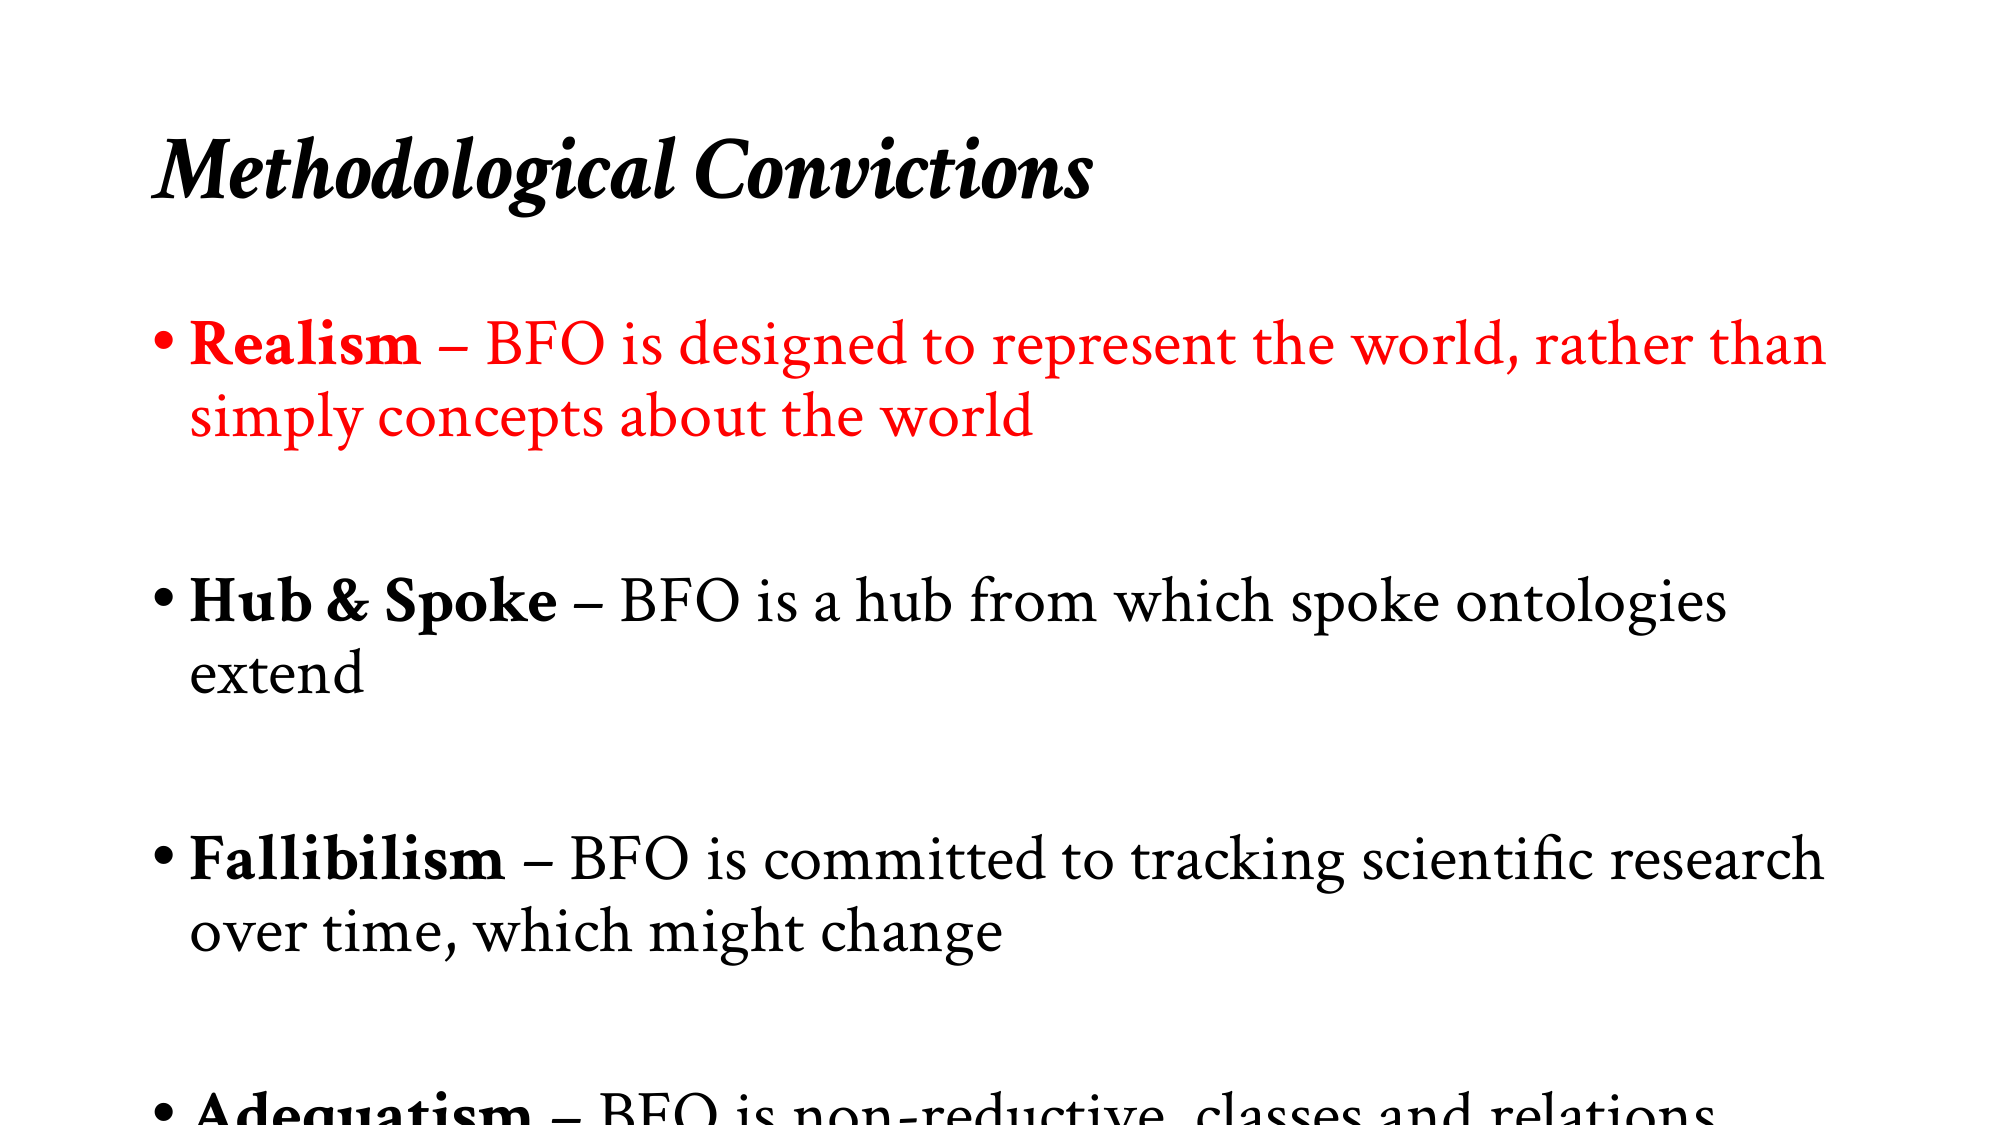

# Methodological Convictions
Realism – BFO is designed to represent the world, rather than simply concepts about the world

Hub & Spoke – BFO is a hub from which spoke ontologies extend

Fallibilism – BFO is committed to tracking scientific research over time, which might change

Adequatism – BFO is non-reductive, classes and relations motivated by research communities are not ‘paraphrased away’ for example